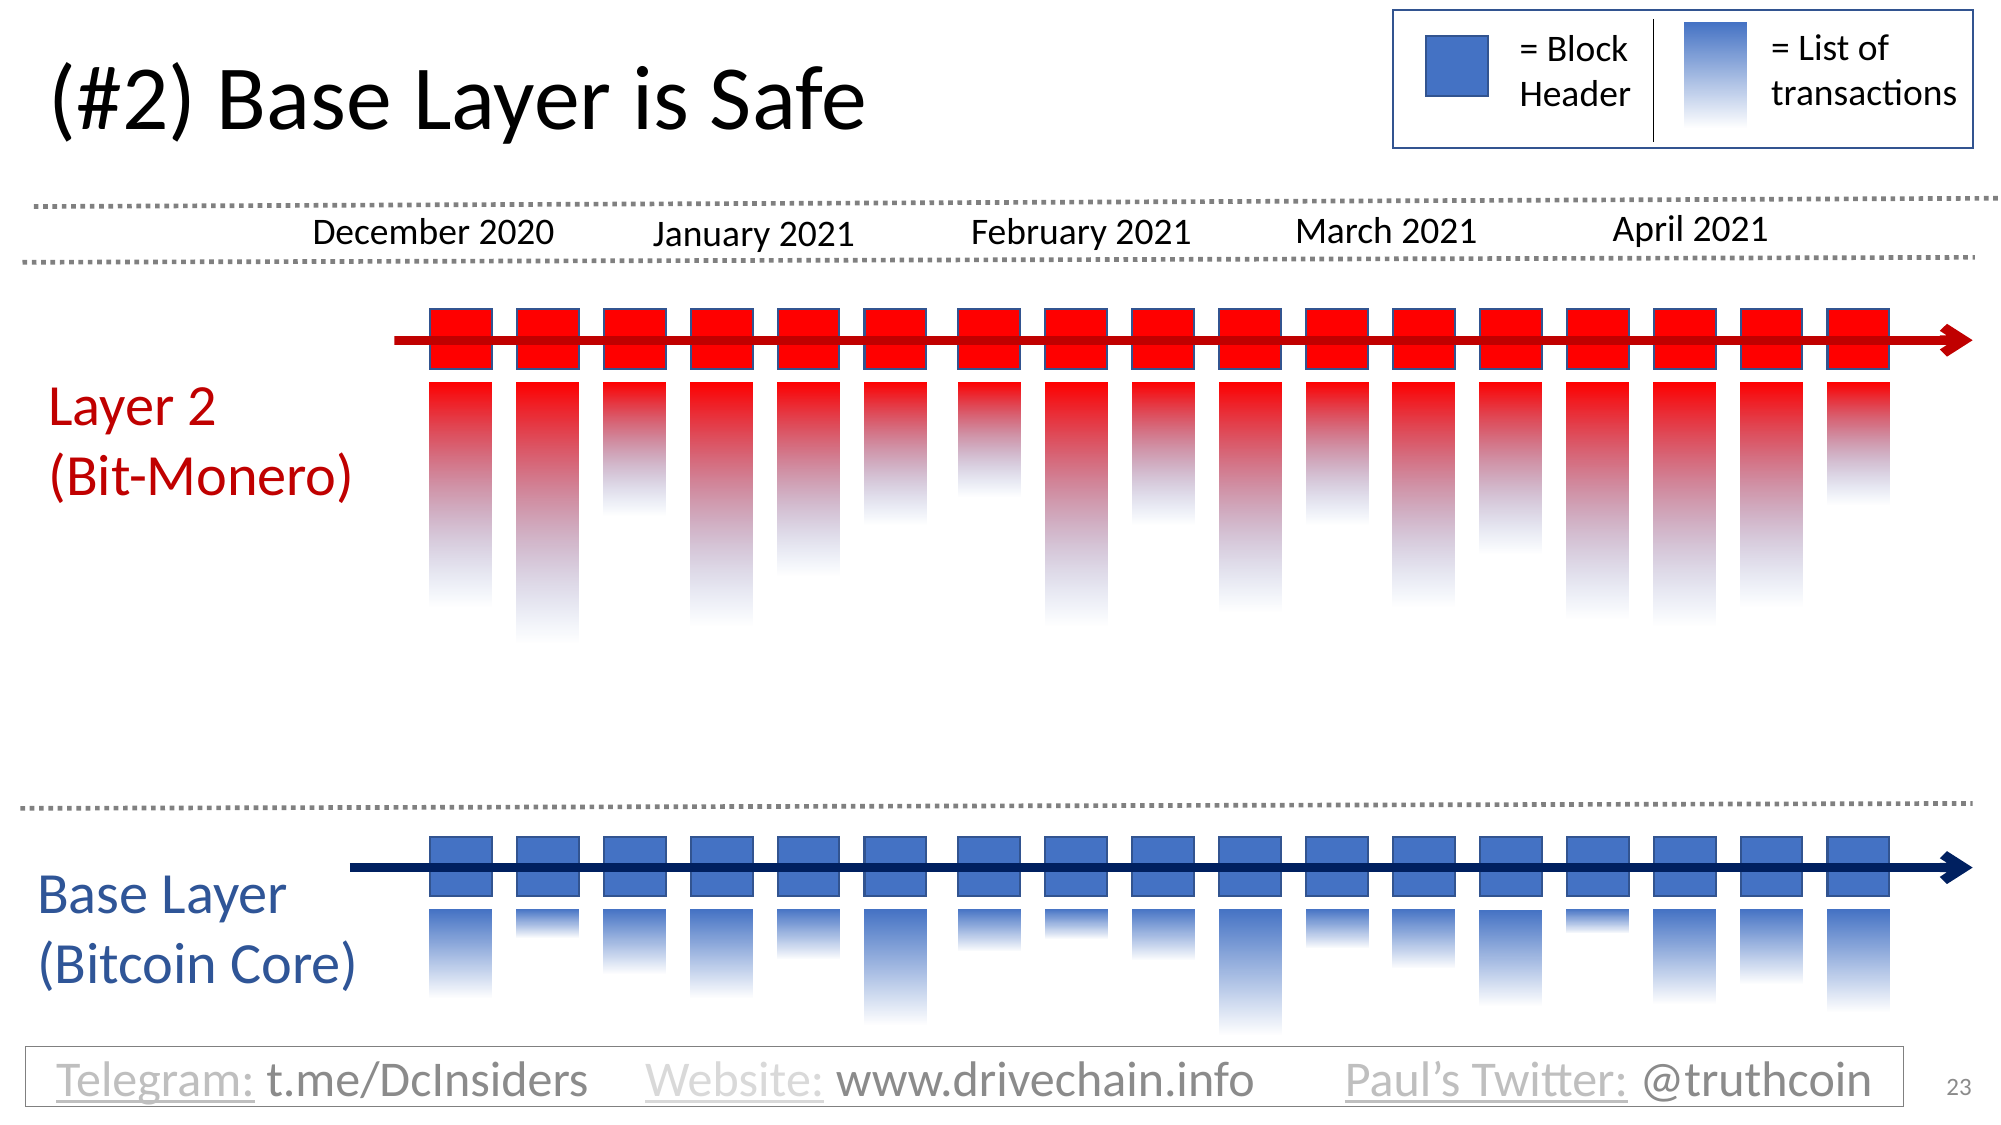

= List of transactions
= Block Header

# (#2) Base Layer is Safe
April 2021
March 2021
December 2020
February 2021
January 2021

Layer 2
(Bit-Monero)

Base Layer
(Bitcoin Core)

Telegram: t.me/DcInsiders     Website: www.drivechain.info        Paul’s Twitter: @truthcoin
23